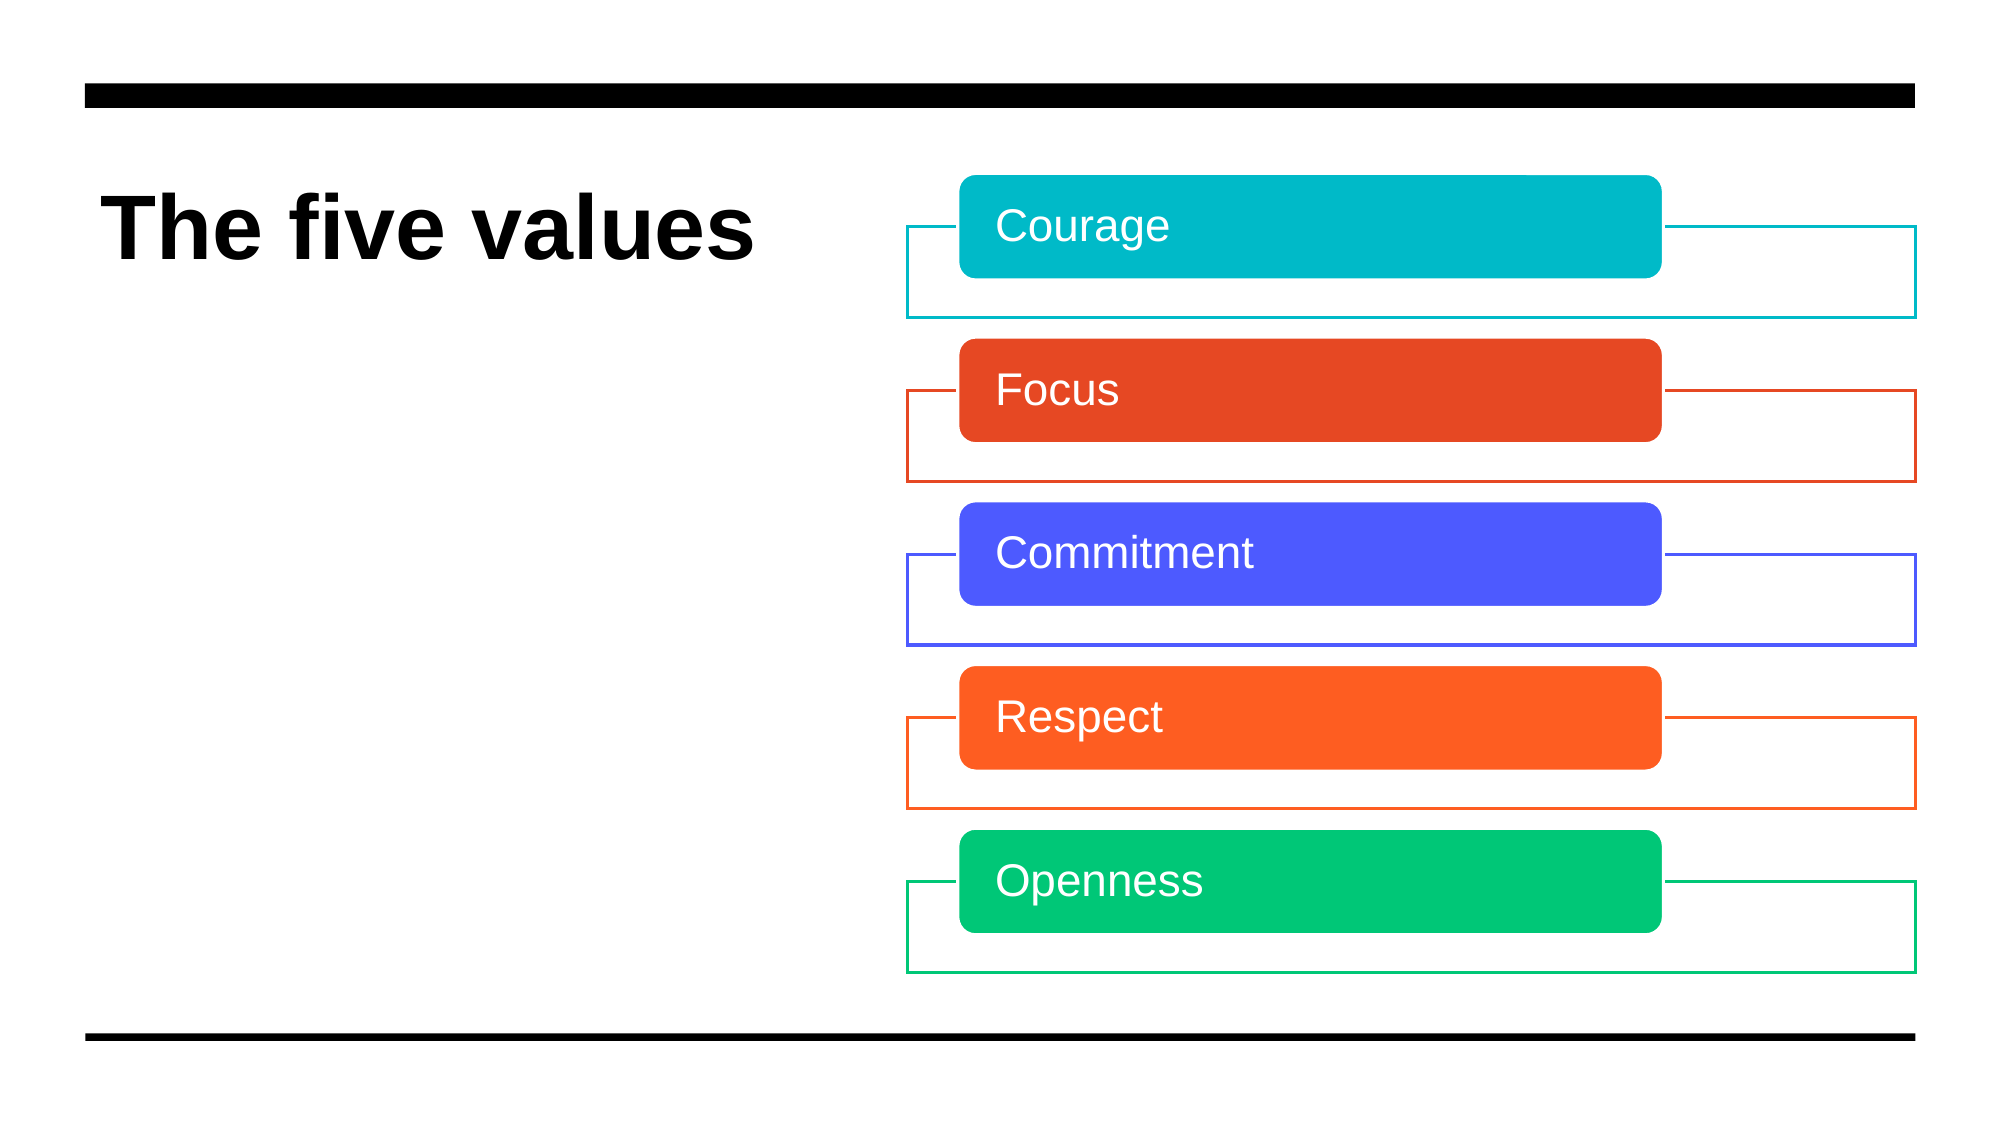

# The five values
Courage
Focus
Commitment
Respect
Openness